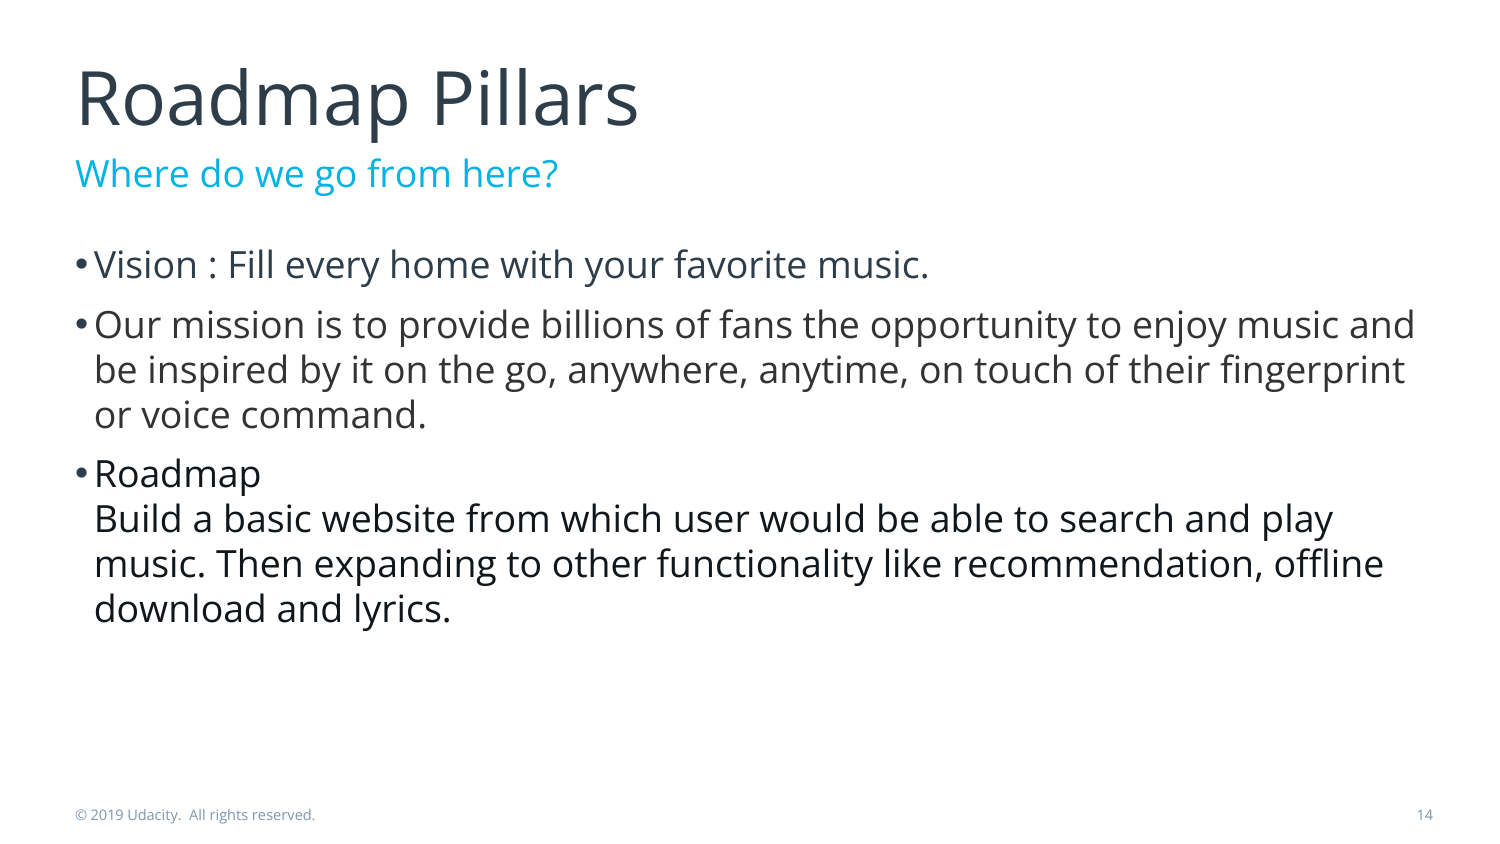

# Roadmap Pillars
Where do we go from here?
Vision : Fill every home with your favorite music.
Our mission is to provide billions of fans the opportunity to enjoy music and be inspired by it on the go, anywhere, anytime, on touch of their fingerprint or voice command.
Roadmap
Build a basic website from which user would be able to search and play music. Then expanding to other functionality like recommendation, offline download and lyrics.

© 2019 Udacity.  All rights reserved.
14